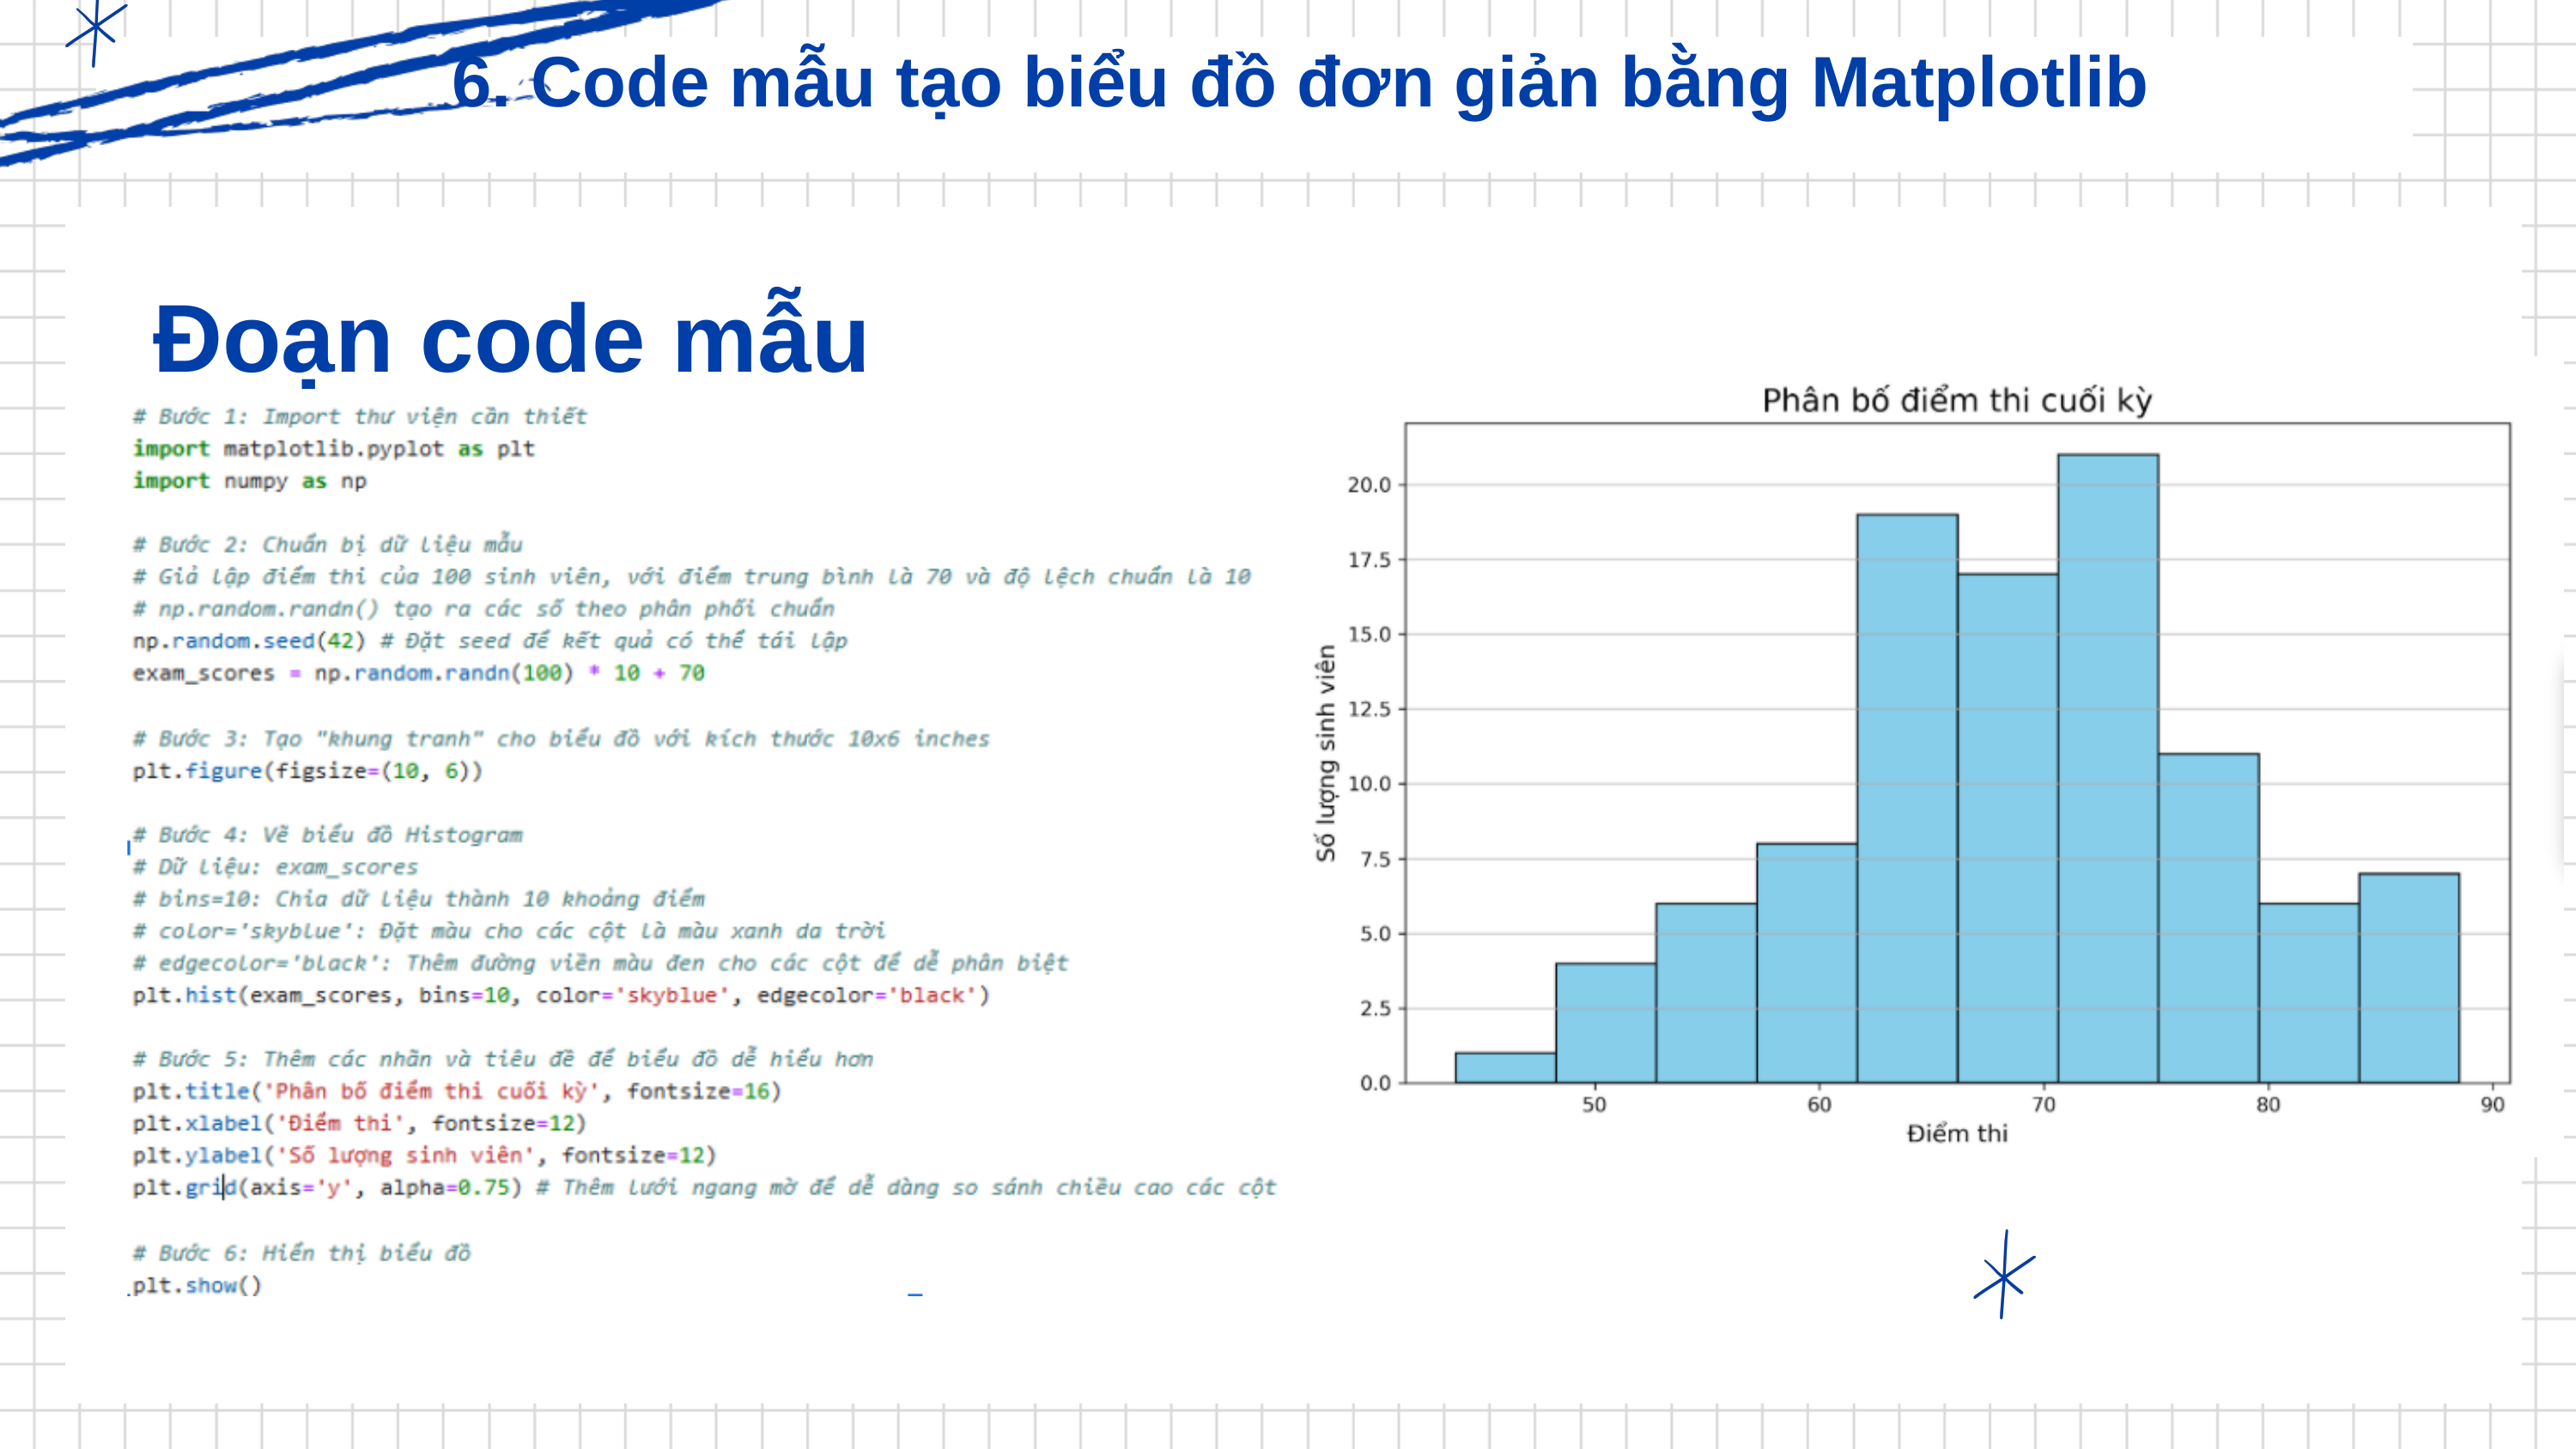

6. Code mẫu tạo biểu đồ đơn giản bằng Matplotlib

Đoạn code mẫu